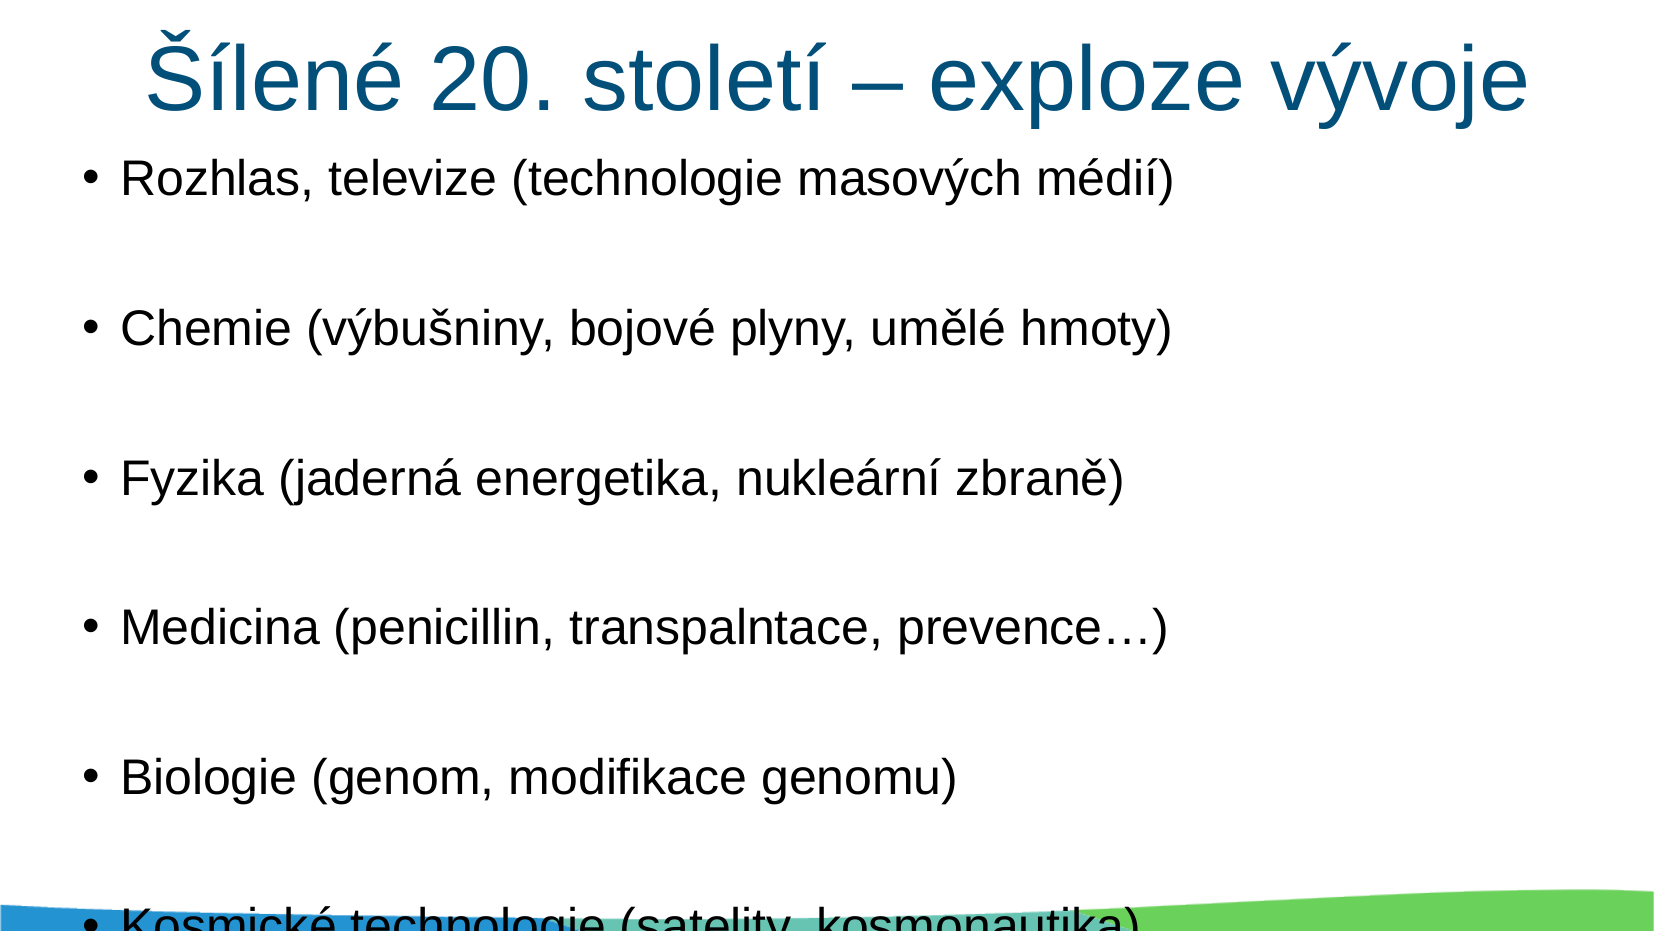

# Šílené 20. století – exploze vývoje
Rozhlas, televize (technologie masových médií)

Chemie (výbušniny, bojové plyny, umělé hmoty)

Fyzika (jaderná energetika, nukleární zbraně)

Medicina (penicillin, transpalntace, prevence…)

Biologie (genom, modifikace genomu)

Kosmické technologie (satelity, kosmonautika)

Komunikace (Internet), výpočetní technika, umělá inteligence